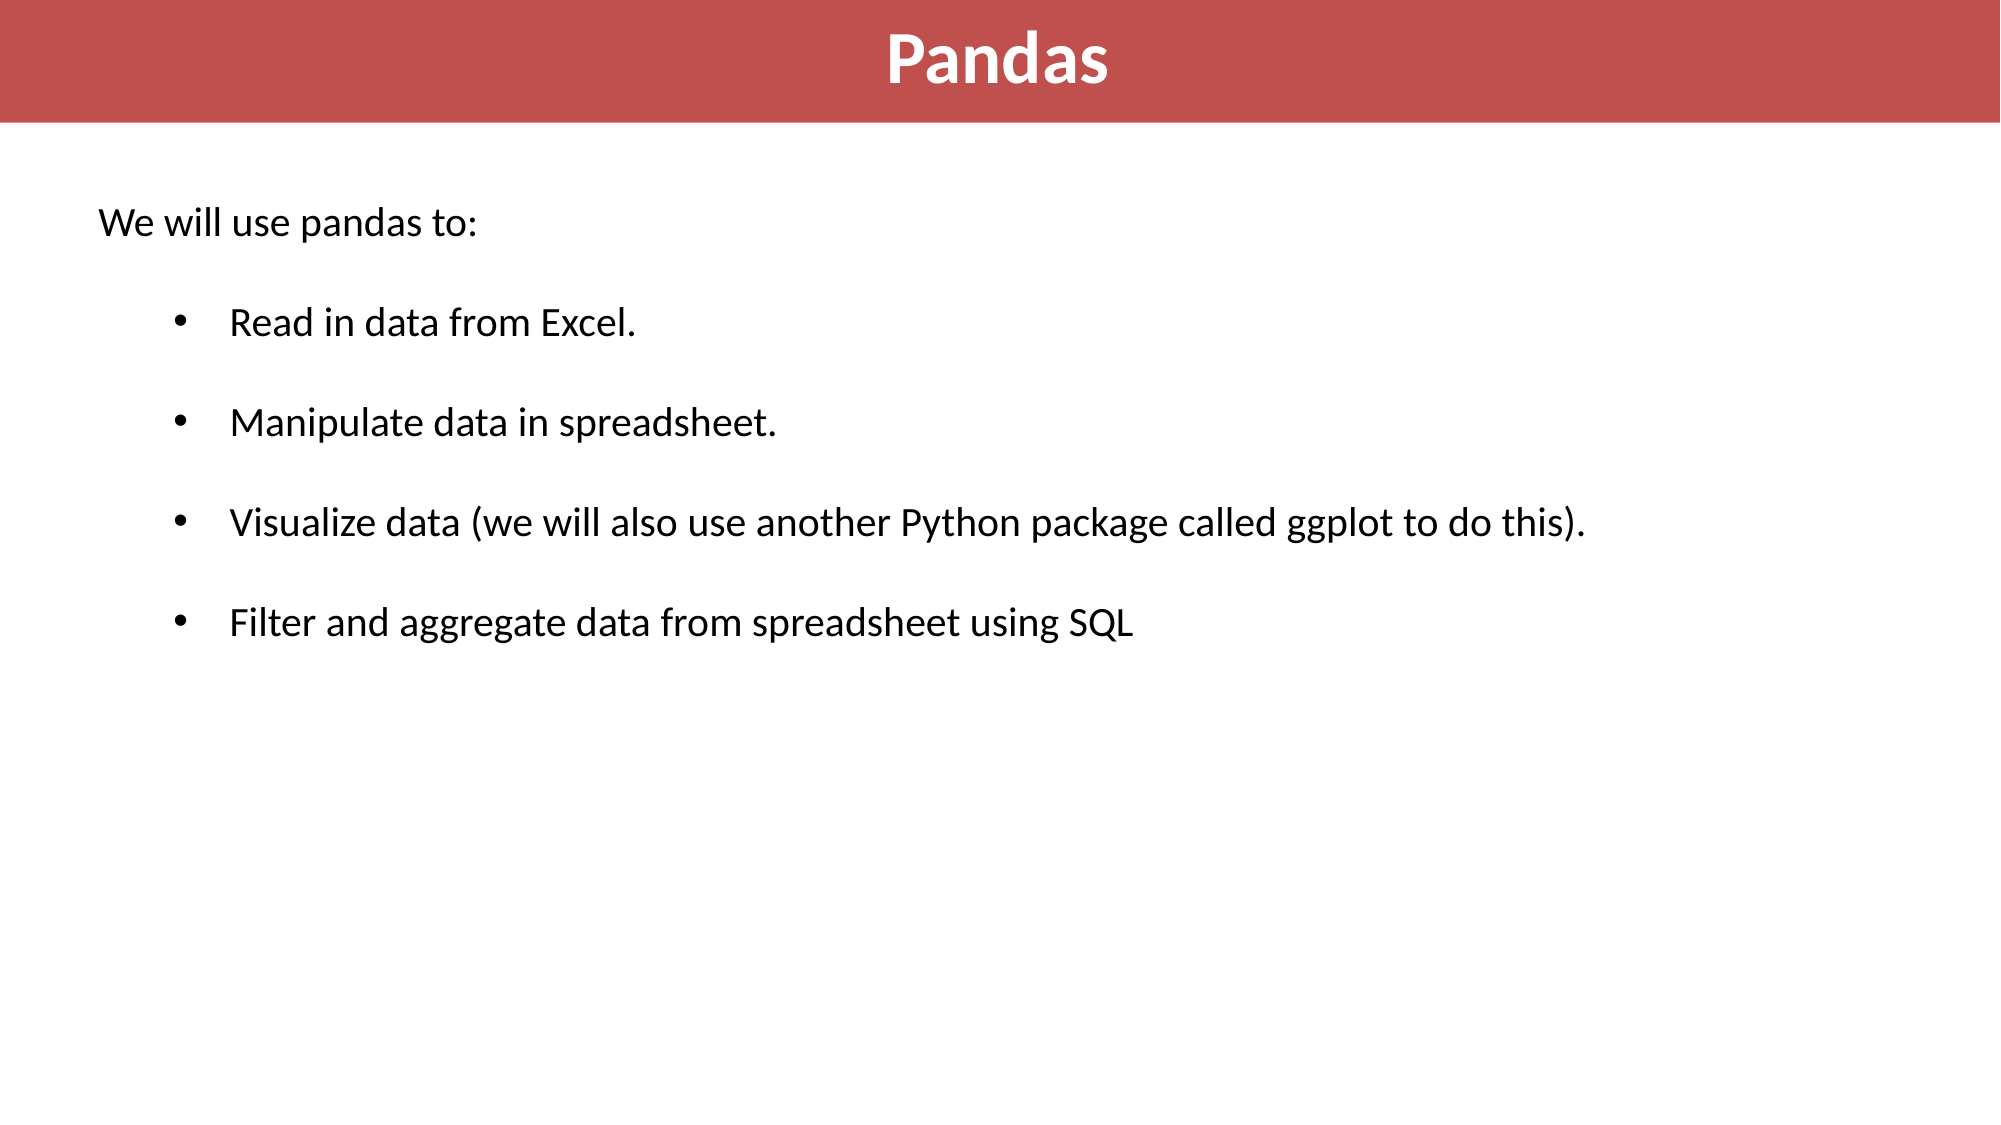

Pandas

We will use pandas to:

Read in data from Excel.

Manipulate data in spreadsheet.

Visualize data (we will also use another Python package called ggplot to do this).

Filter and aggregate data from spreadsheet using SQL